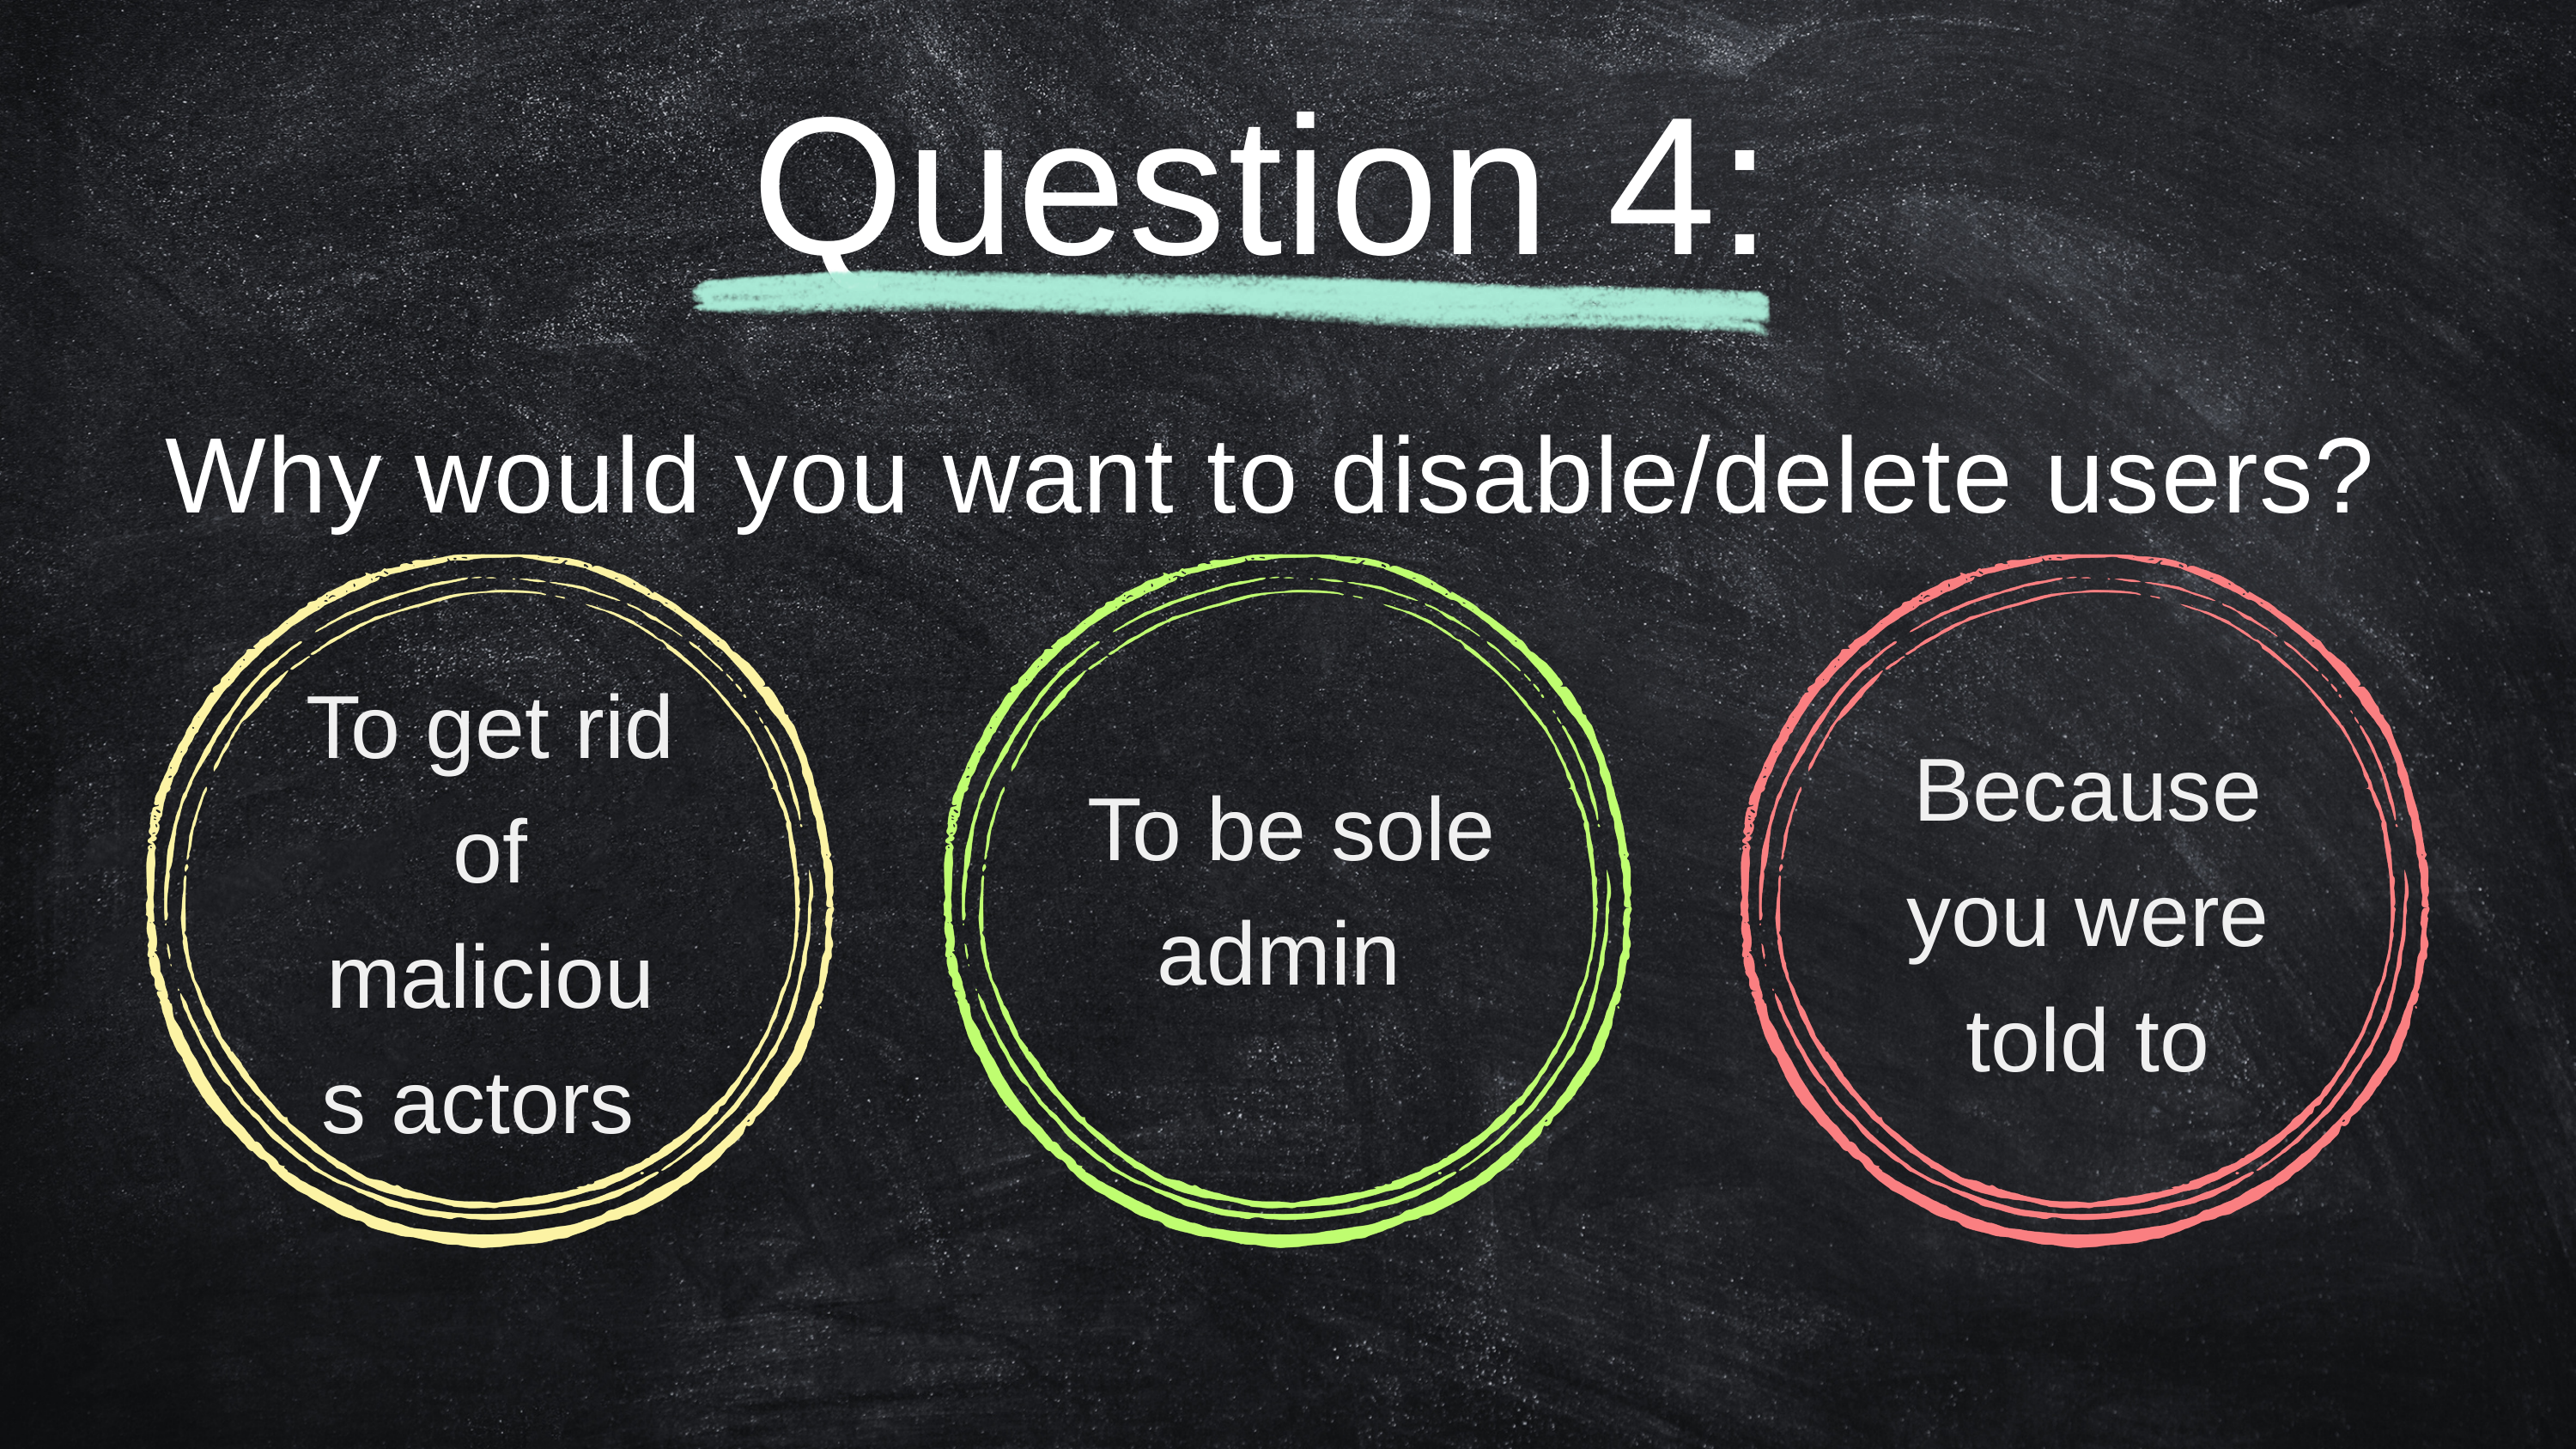

Question 4:

Why would you want to disable/delete users?

To get rid of malicious actors
Because you were told to
To be sole admin